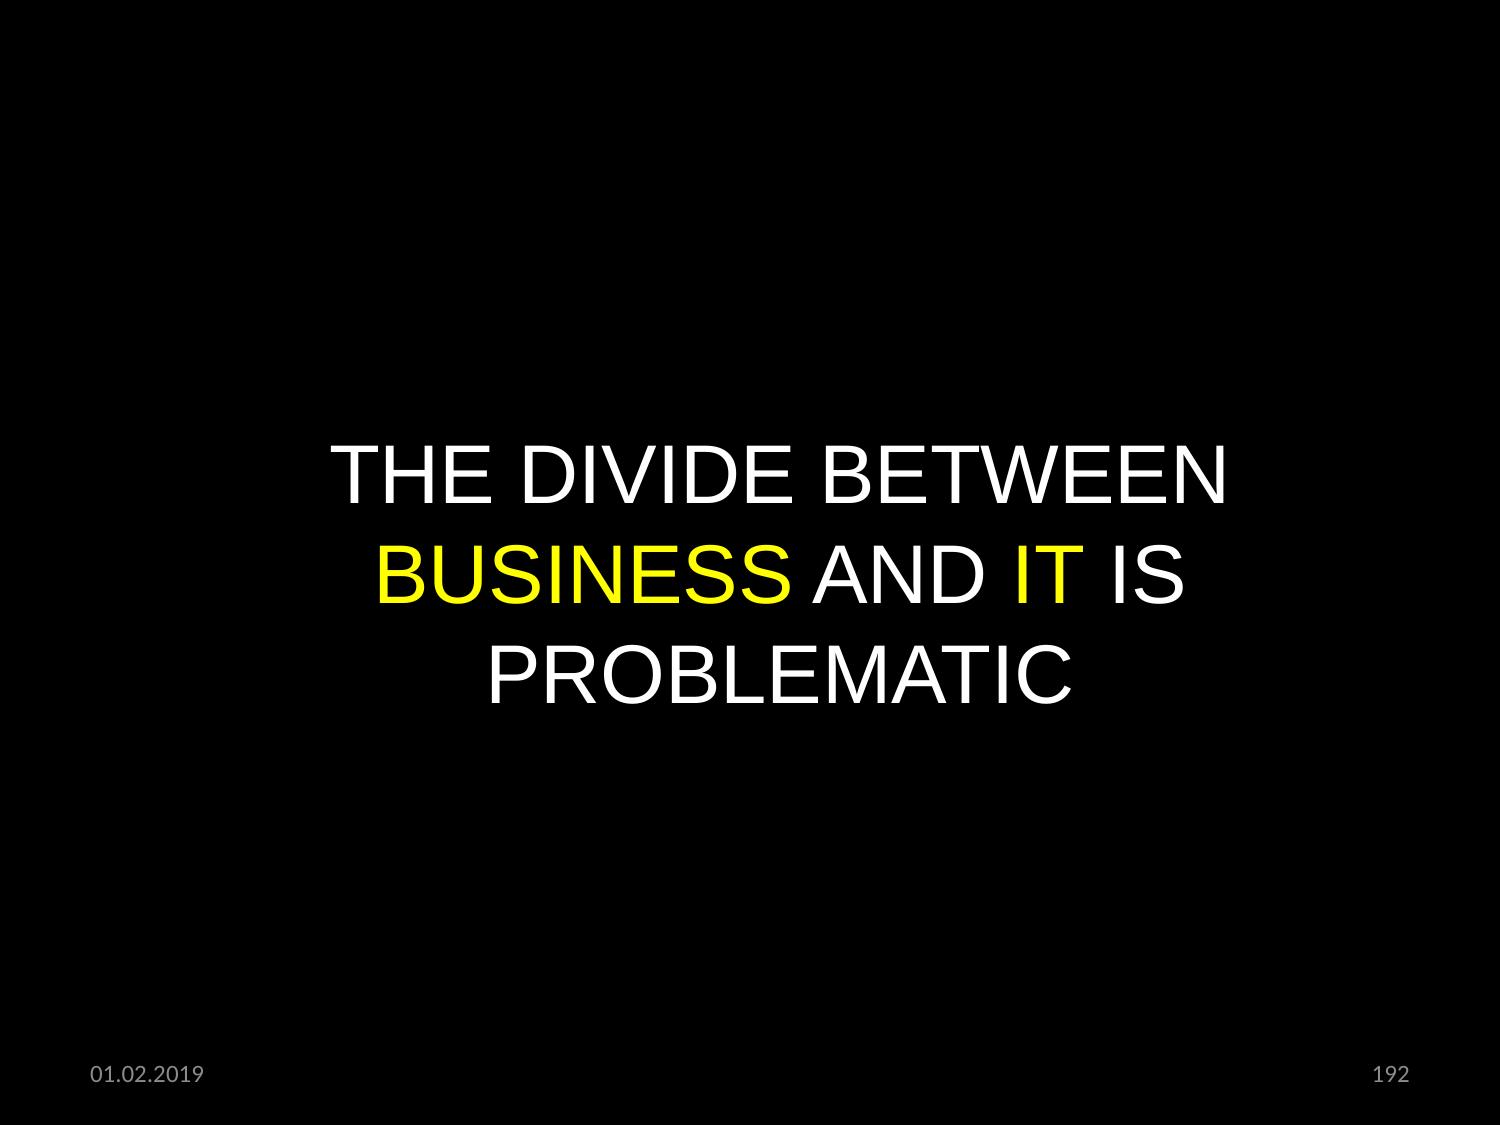

THE DIVIDE BETWEEN BUSINESS AND IT IS PROBLEMATIC
01.02.2019
192